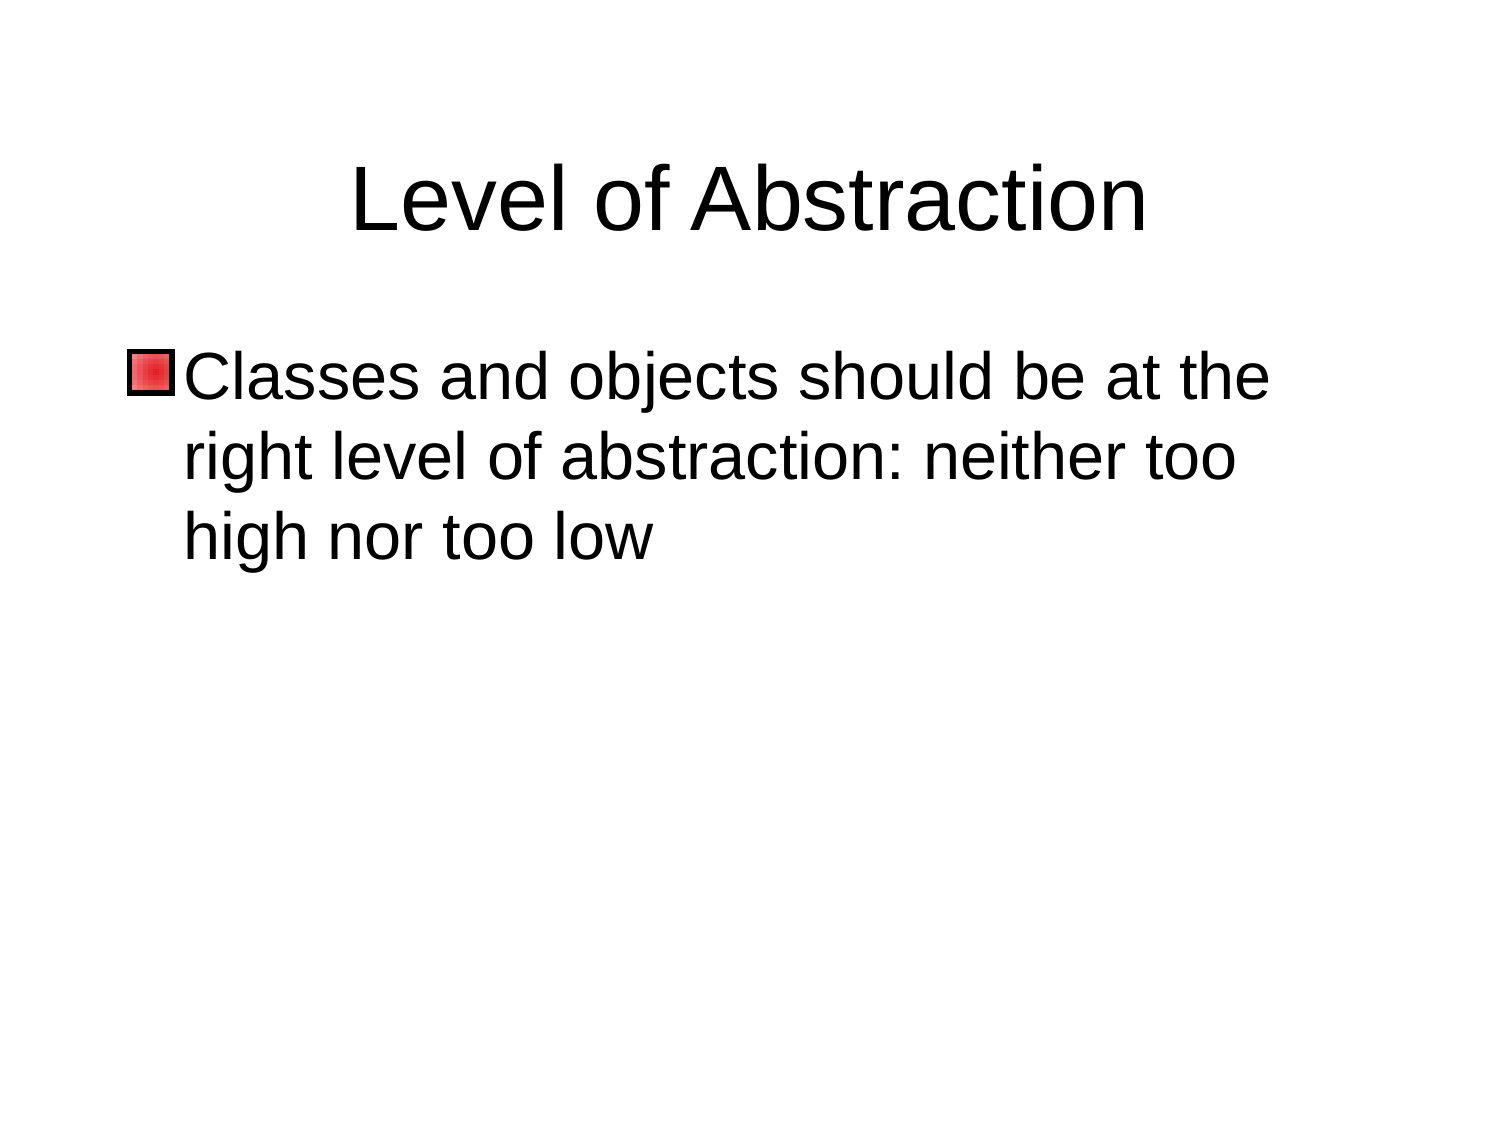

# Level of Abstraction
Classes and objects should be at the right level of abstraction: neither too high nor too low